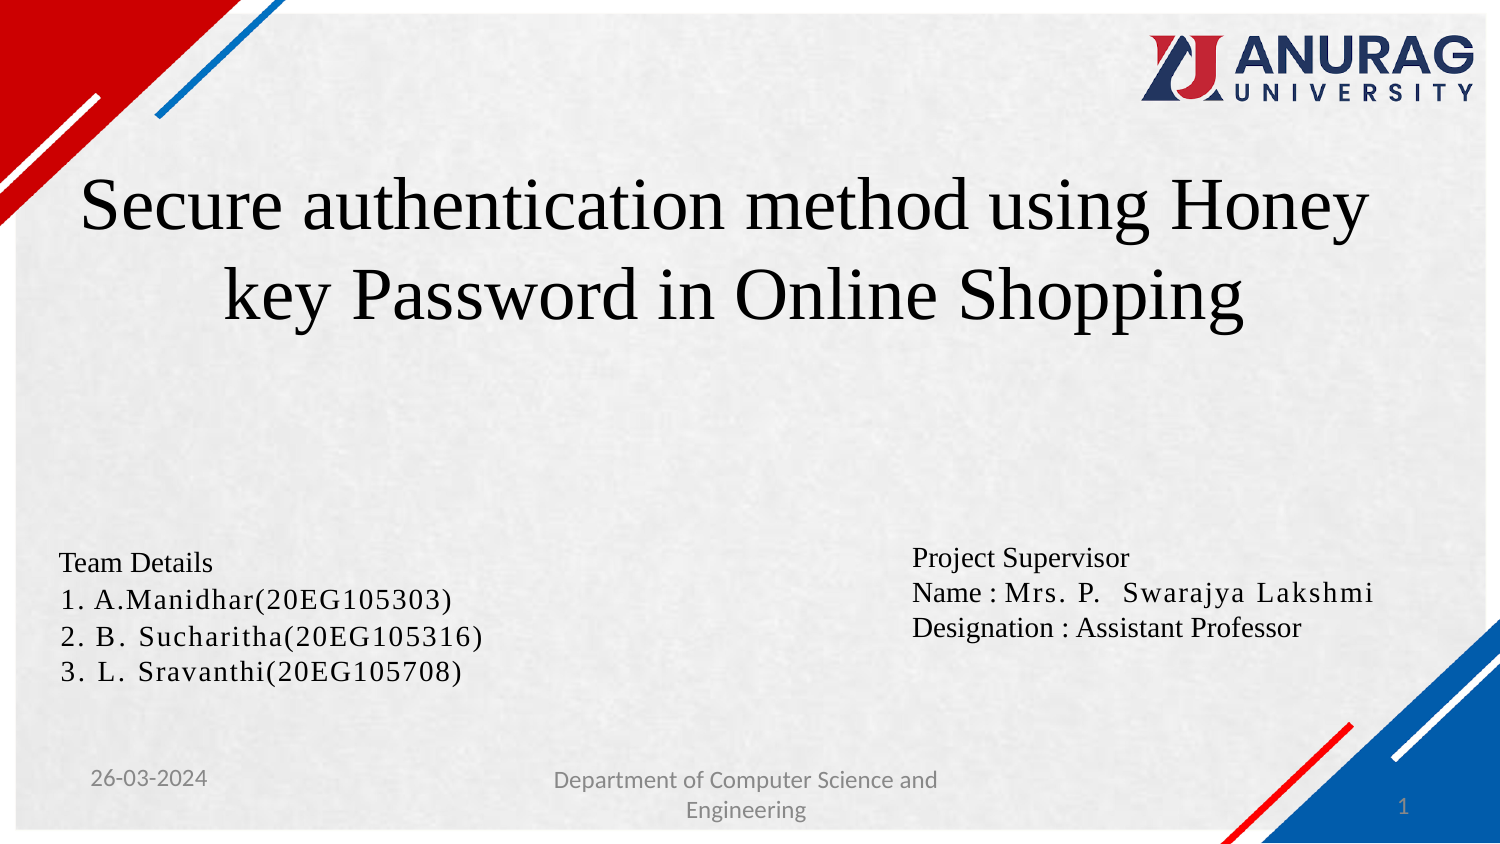

# Secure authentication method using Honey  key Password in Online Shopping

Project Supervisor
Name : Mrs. P.  Swarajya Lakshmi
Designation : Assistant Professor
Team Details
1. A.Manidhar(20EG105303)
2. B. Sucharitha(20EG105316)
3. L. Sravanthi(20EG105708)

26-03-2024
Department of Computer Science and Engineering
1